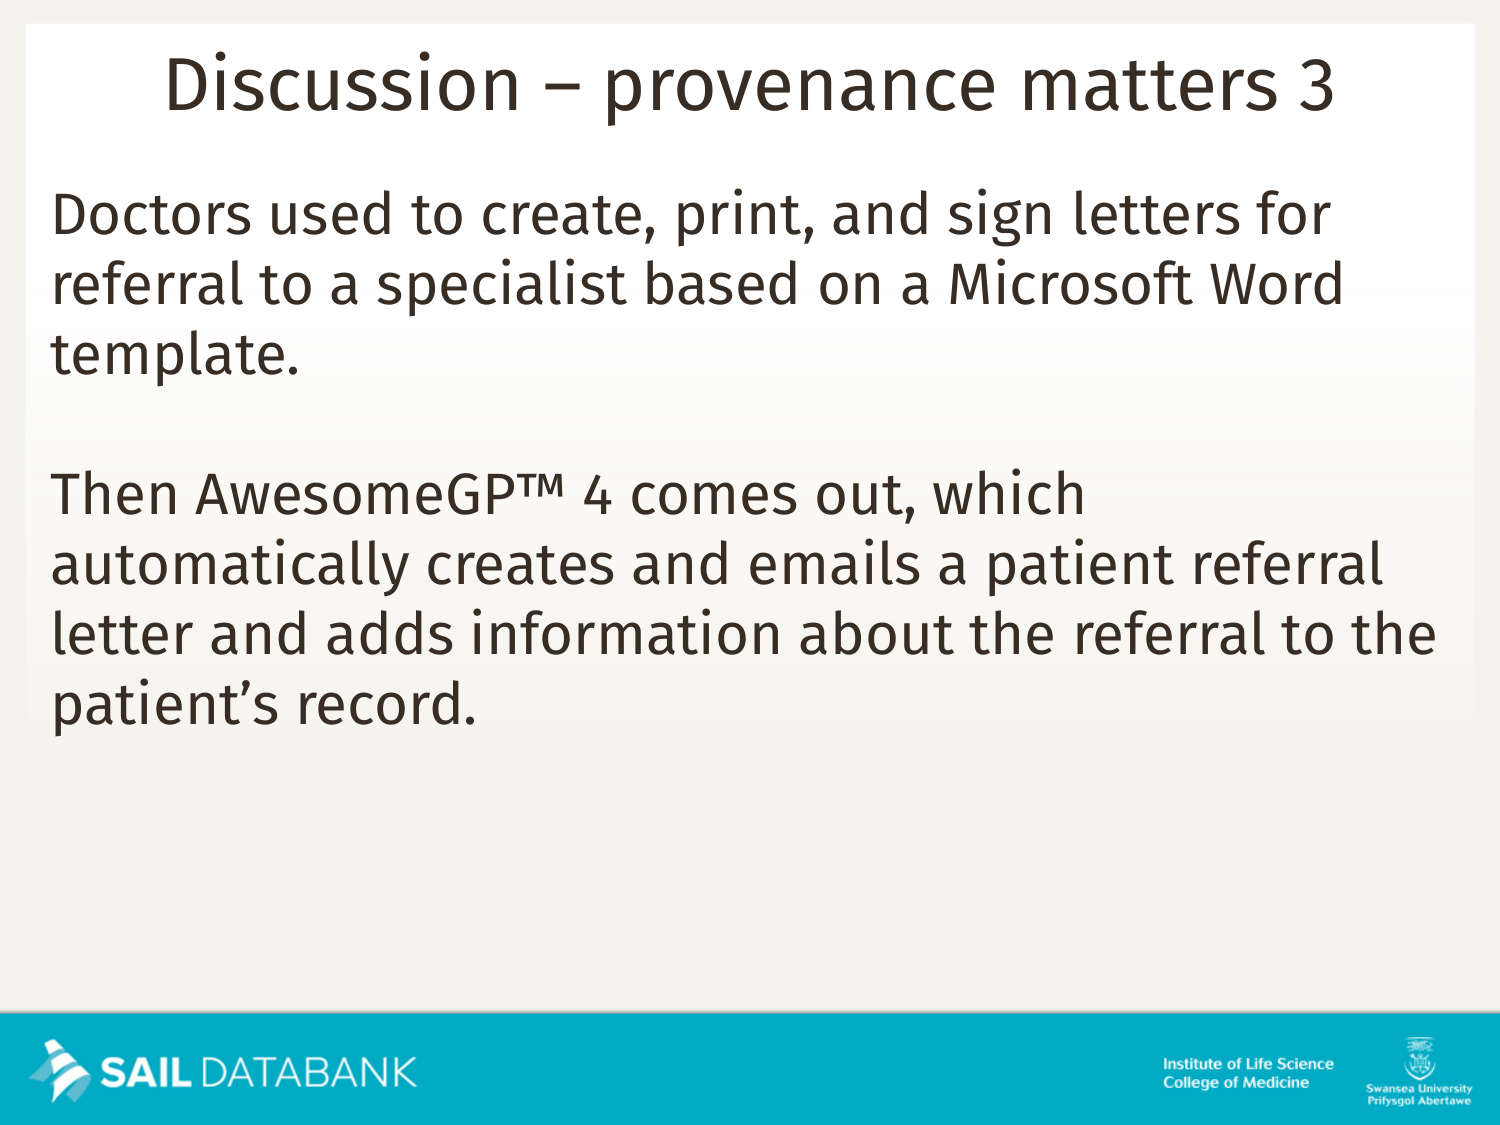

Discussion – provenance matters 3
Doctors used to create, print, and sign letters for referral to a specialist based on a Microsoft Word template.

Then AwesomeGP™ 4 comes out, which automatically creates and emails a patient referral letter and adds information about the referral to the patient’s record.